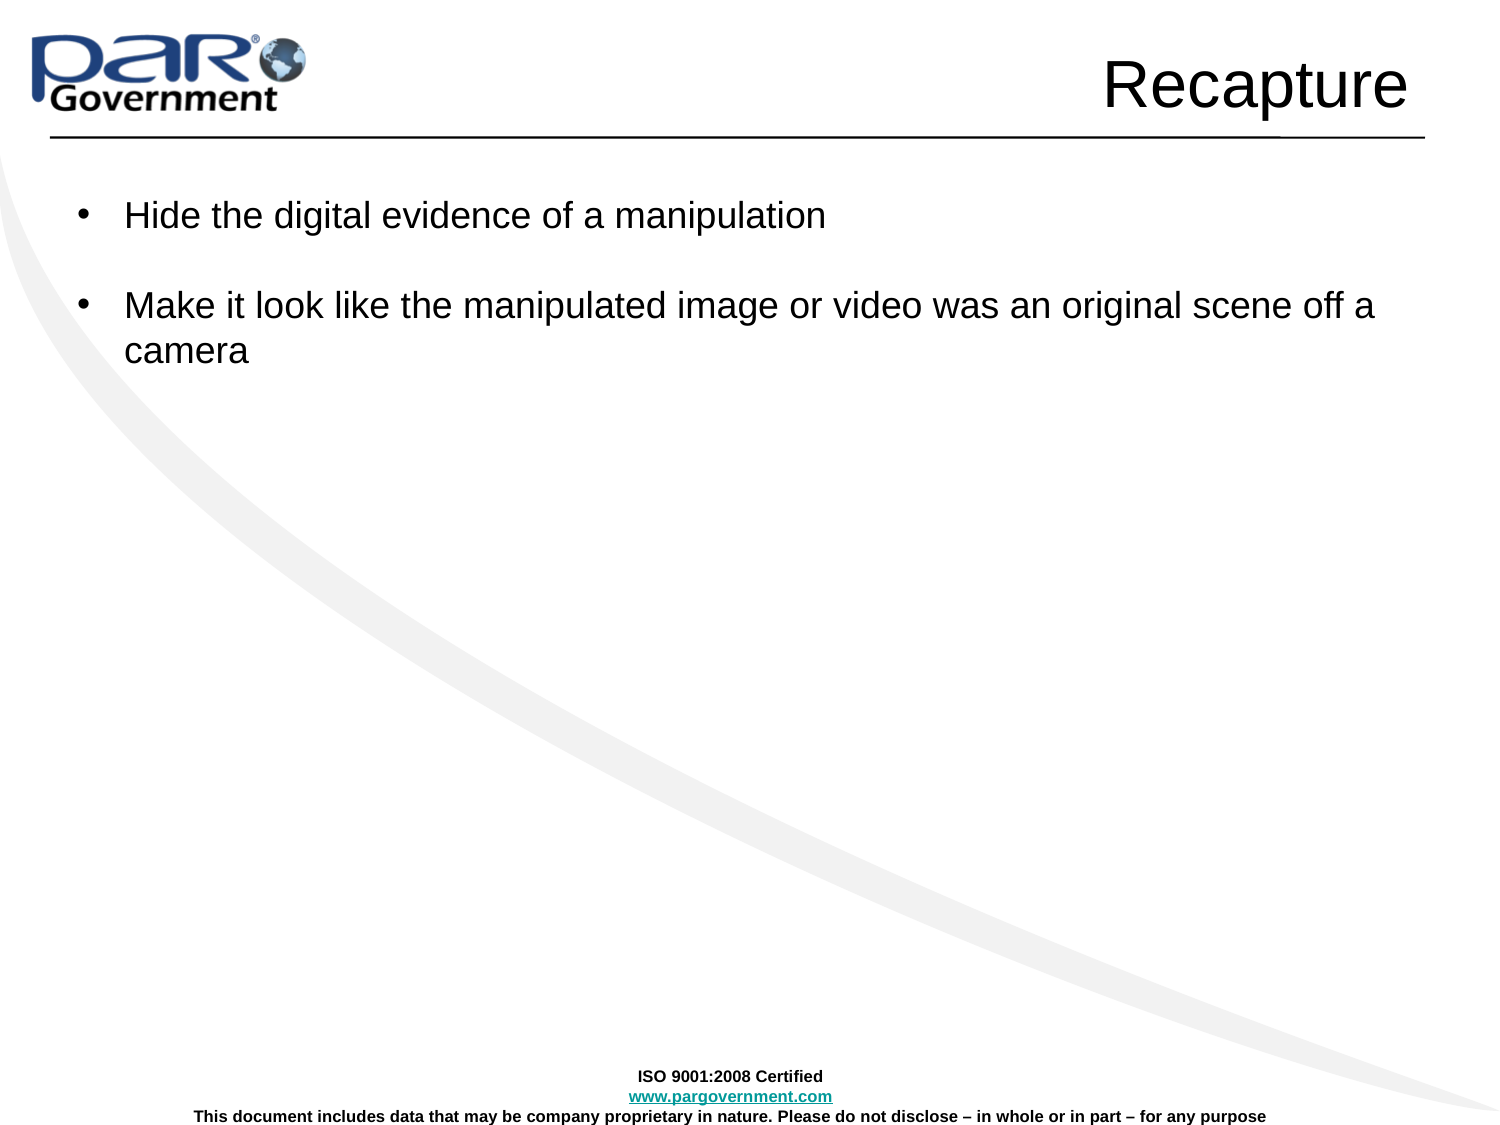

# Recapture
Hide the digital evidence of a manipulation

Make it look like the manipulated image or video was an original scene off a camera